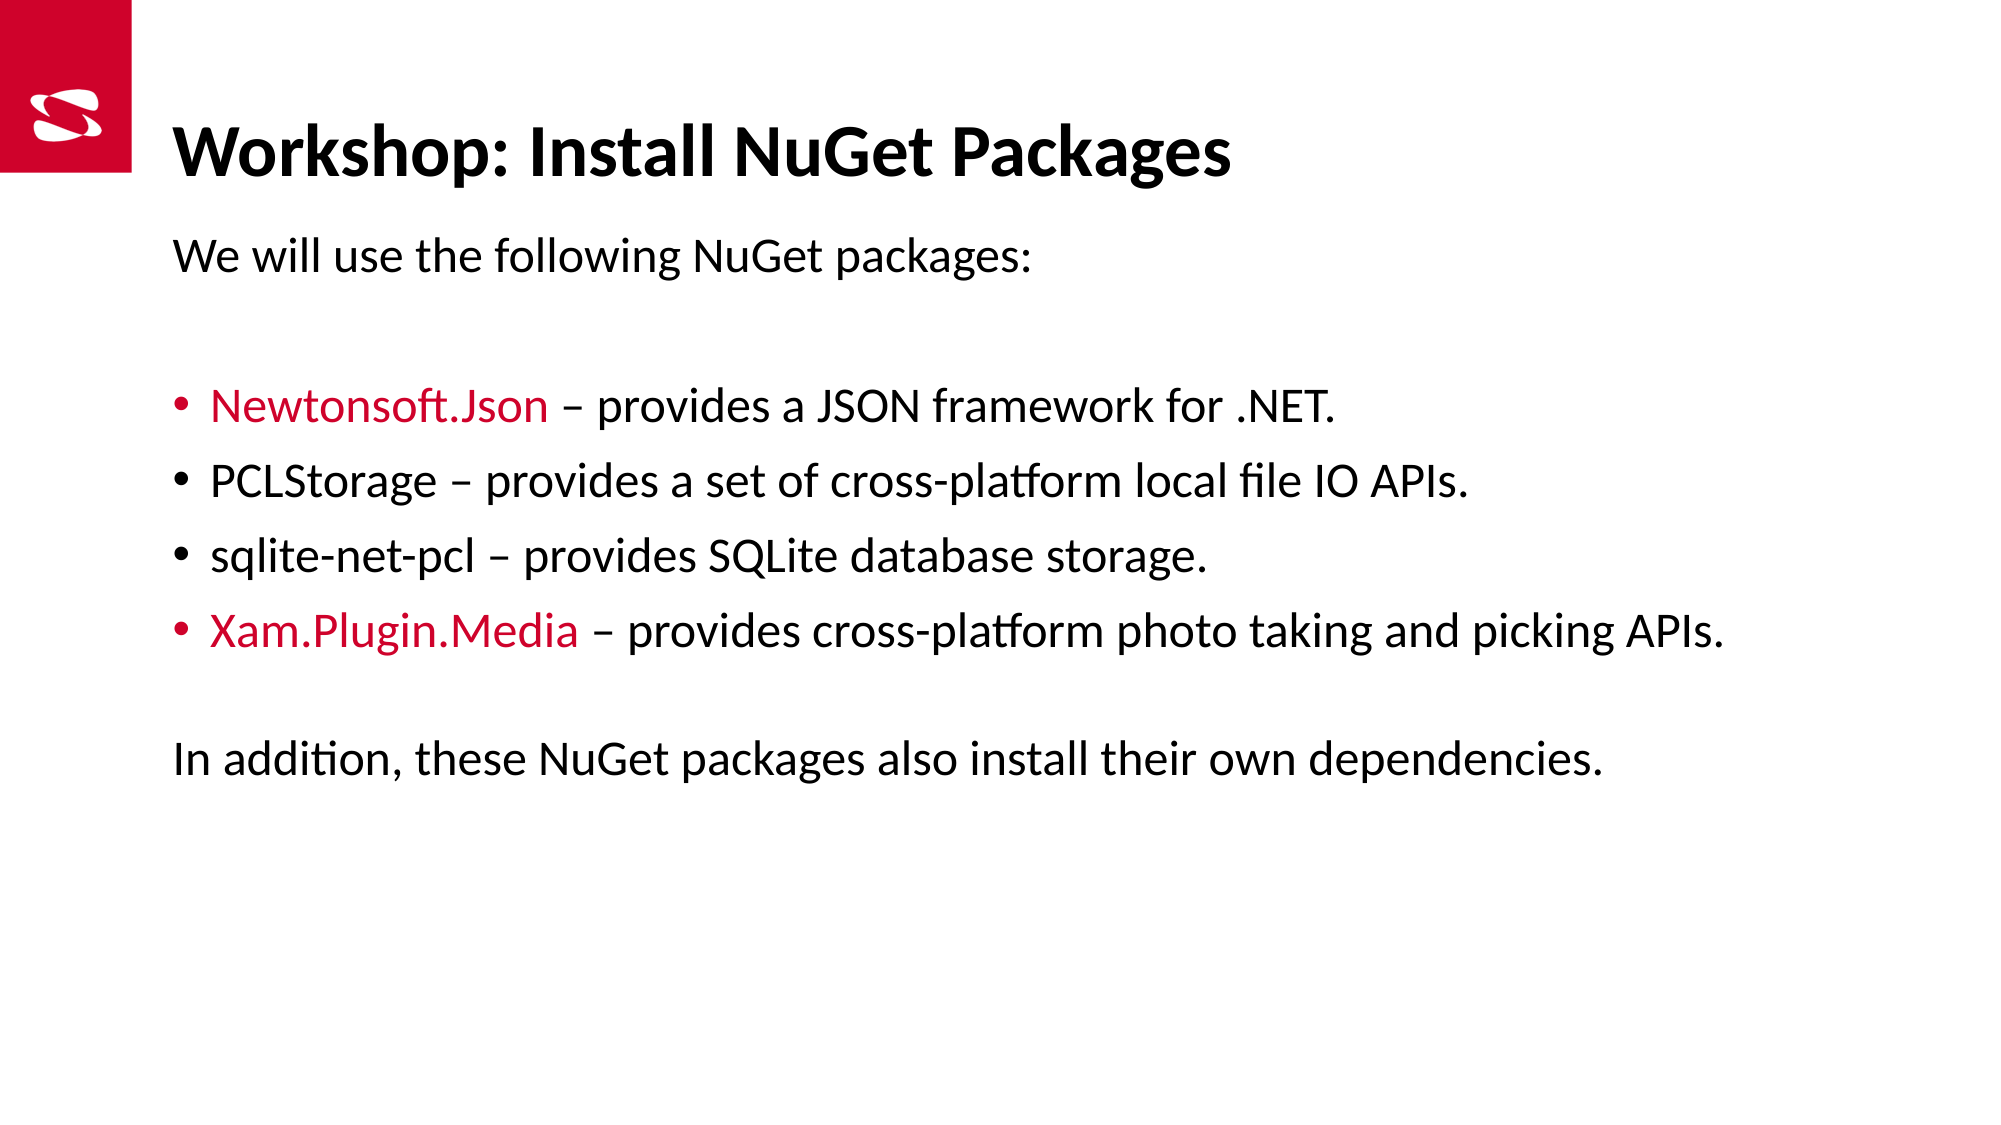

# Workshop: Install NuGet Packages
We will use the following NuGet packages:

Newtonsoft.Json – provides a JSON framework for .NET.
PCLStorage – provides a set of cross-platform local file IO APIs.
sqlite-net-pcl – provides SQLite database storage.
Xam.Plugin.Media – provides cross-platform photo taking and picking APIs.
In addition, these NuGet packages also install their own dependencies.